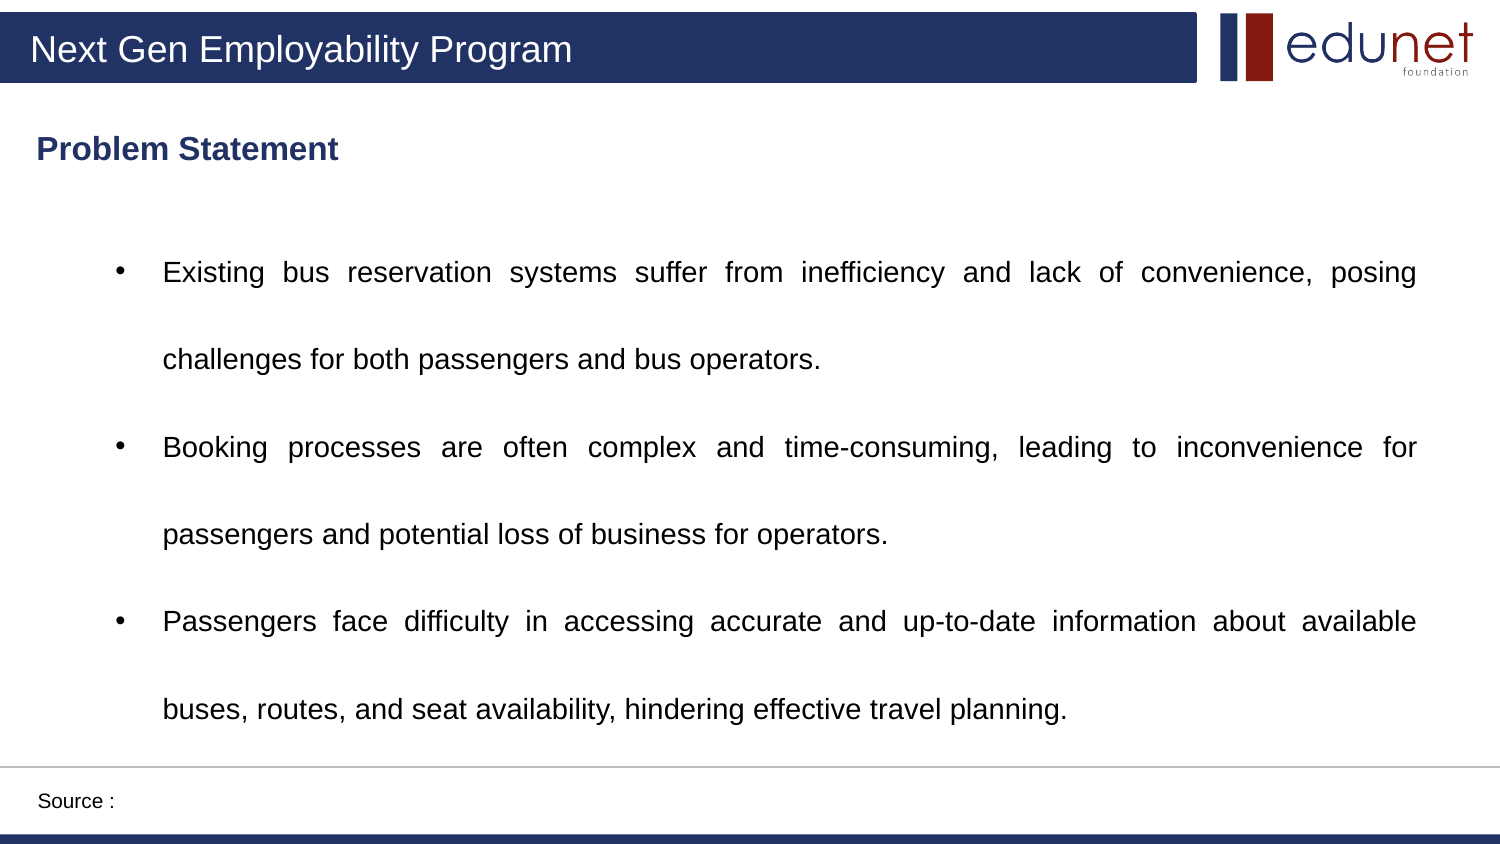

# Problem Statement
Existing bus reservation systems suffer from inefficiency and lack of convenience, posing challenges for both passengers and bus operators.
Booking processes are often complex and time-consuming, leading to inconvenience for passengers and potential loss of business for operators.
Passengers face difficulty in accessing accurate and up-to-date information about available buses, routes, and seat availability, hindering effective travel planning.
Source :